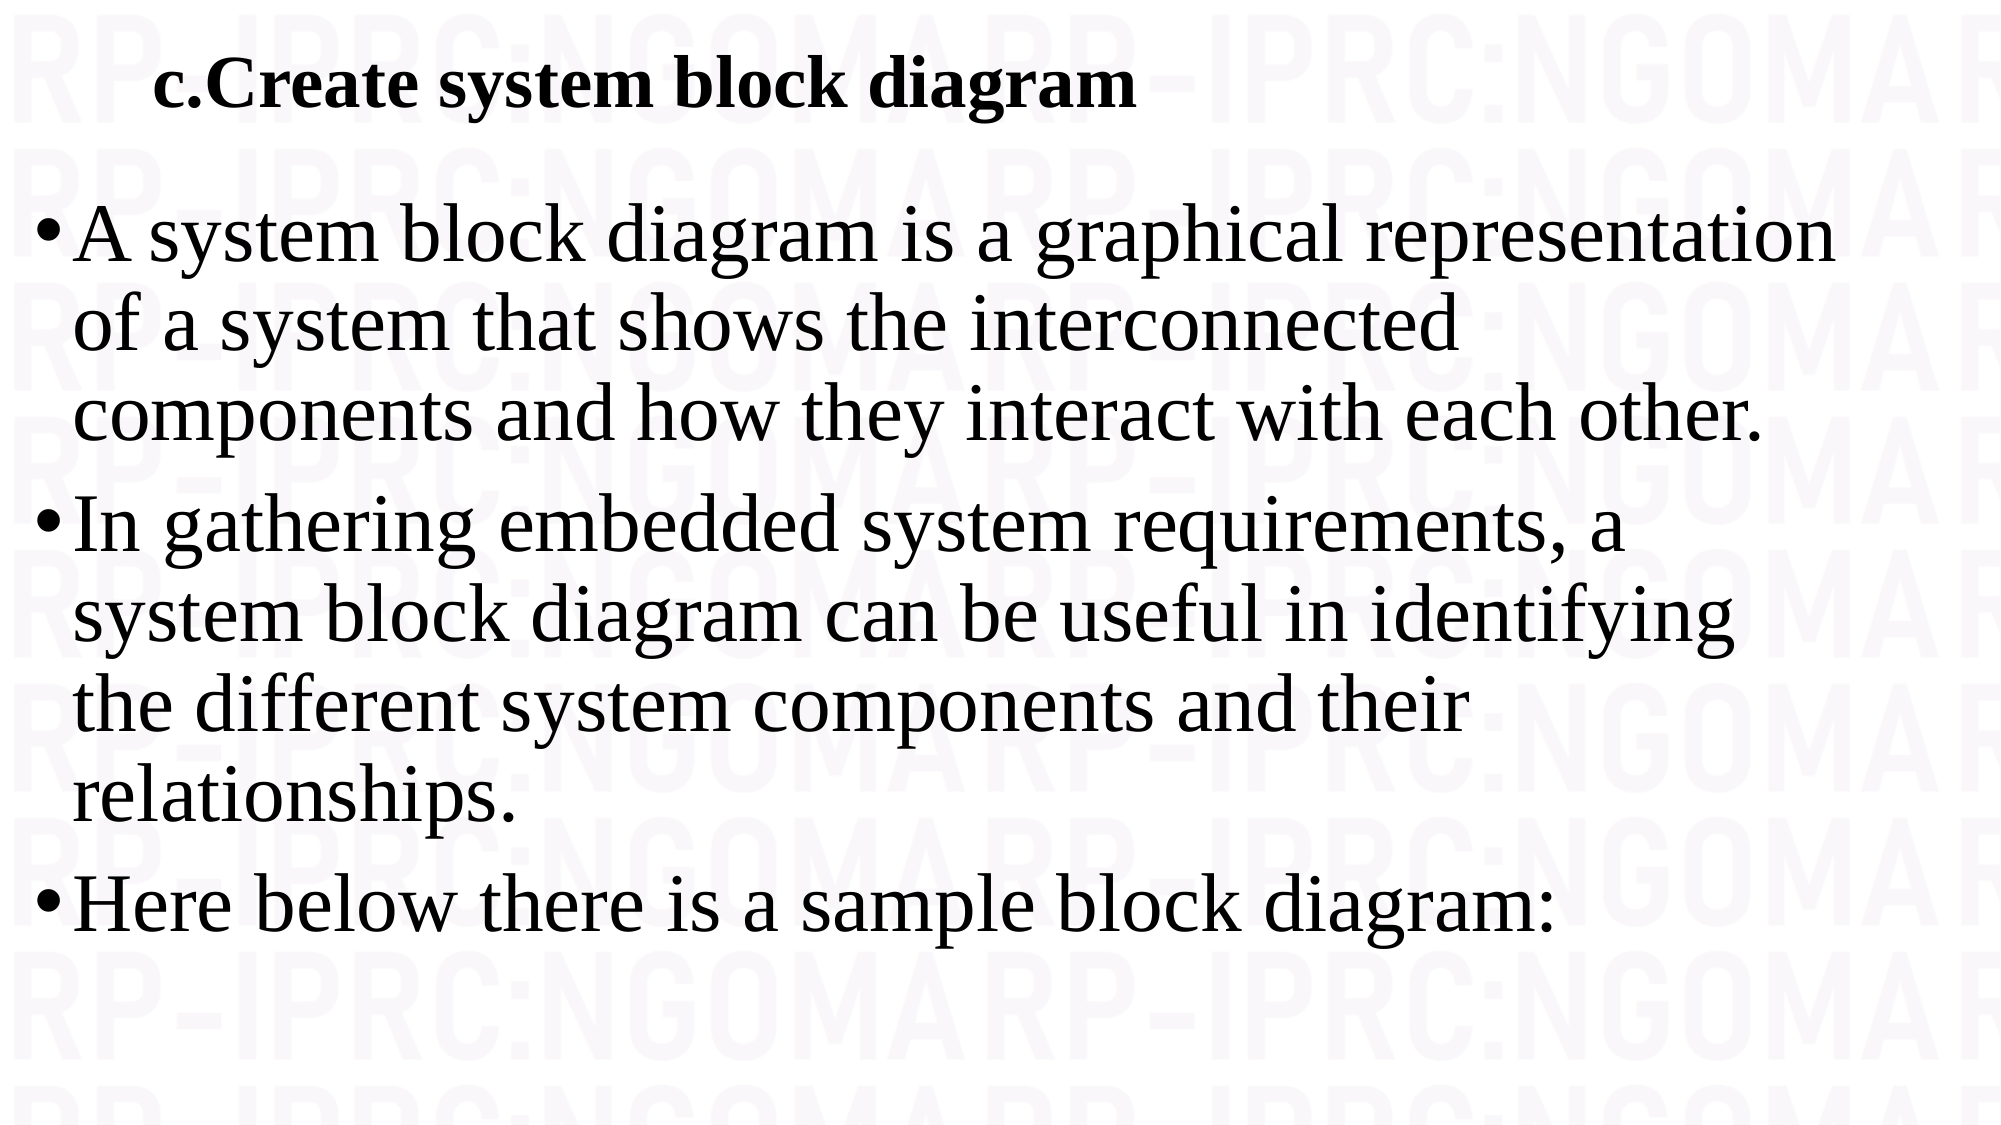

# c.Create system block diagram
A system block diagram is a graphical representation of a system that shows the interconnected components and how they interact with each other.
In gathering embedded system requirements, a system block diagram can be useful in identifying the different system components and their relationships.
Here below there is a sample block diagram: